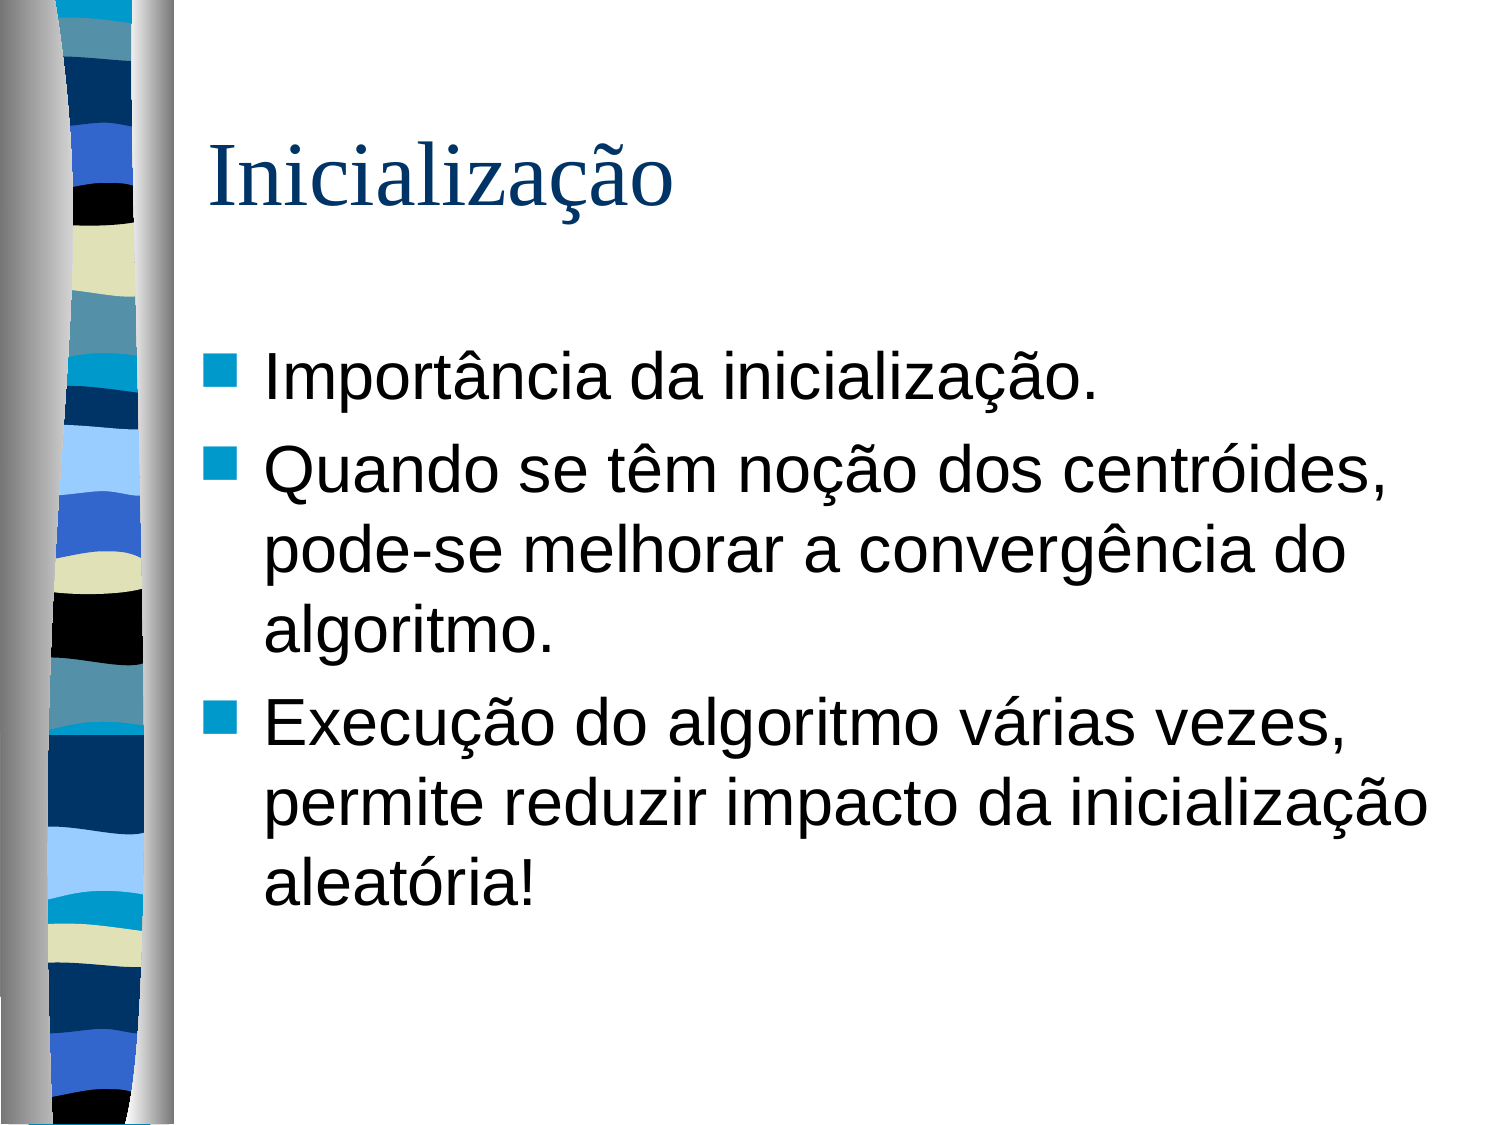

# Inicialização
Importância da inicialização.
Quando se têm noção dos centróides, pode-se melhorar a convergência do algoritmo.
Execução do algoritmo várias vezes, permite reduzir impacto da inicialização aleatória!